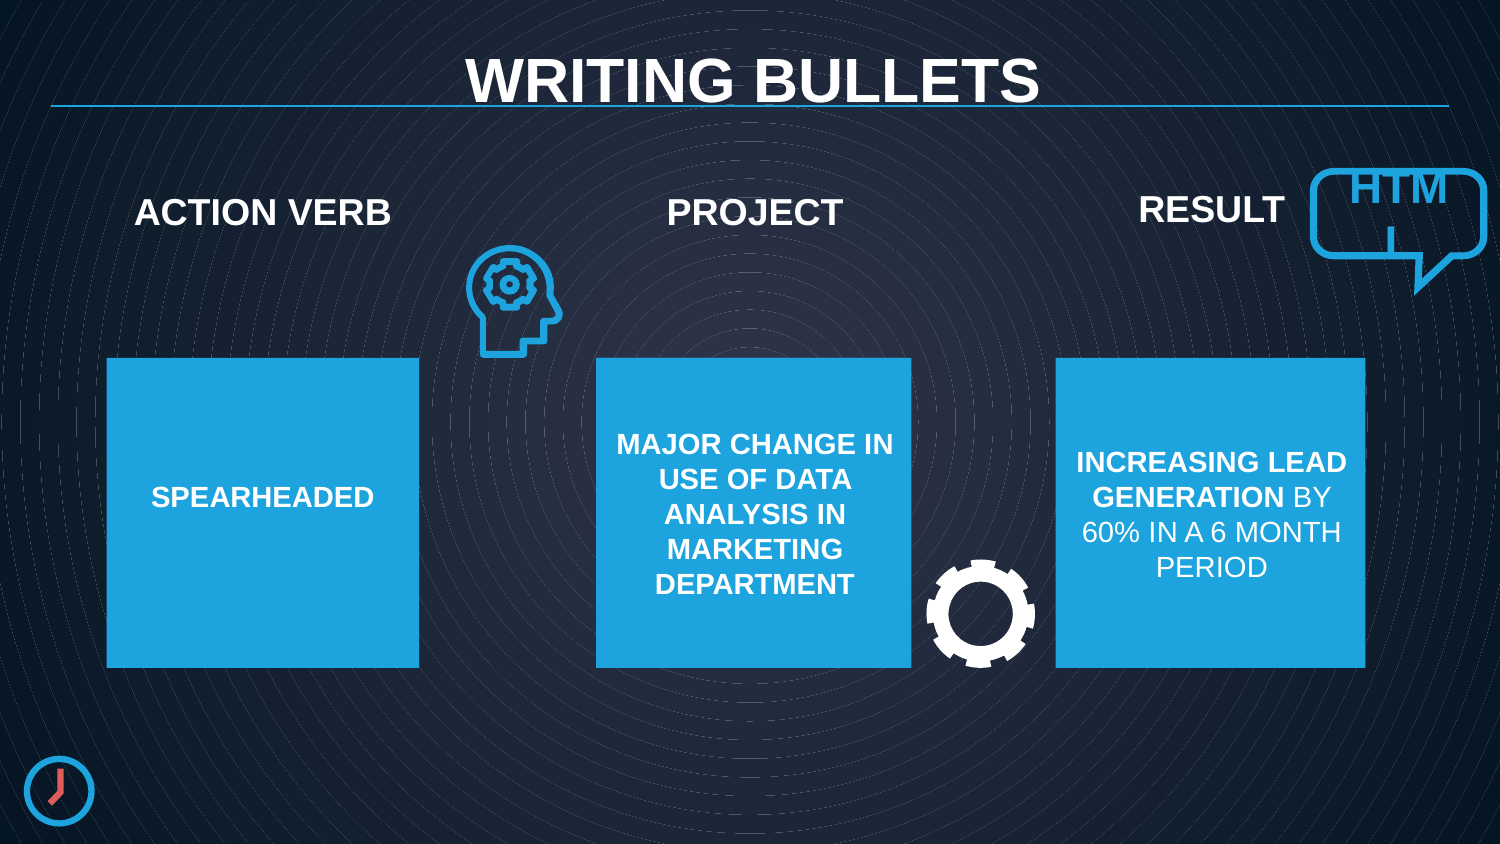

WRITING BULLETS

HTML
RESULT
# ACTION VERB
PROJECT

SPEARHEADED

MAJOR CHANGE IN USE OF DATA ANALYSIS IN MARKETING DEPARTMENT

INCREASING LEAD GENERATION BY 60% IN A 6 MONTH PERIOD